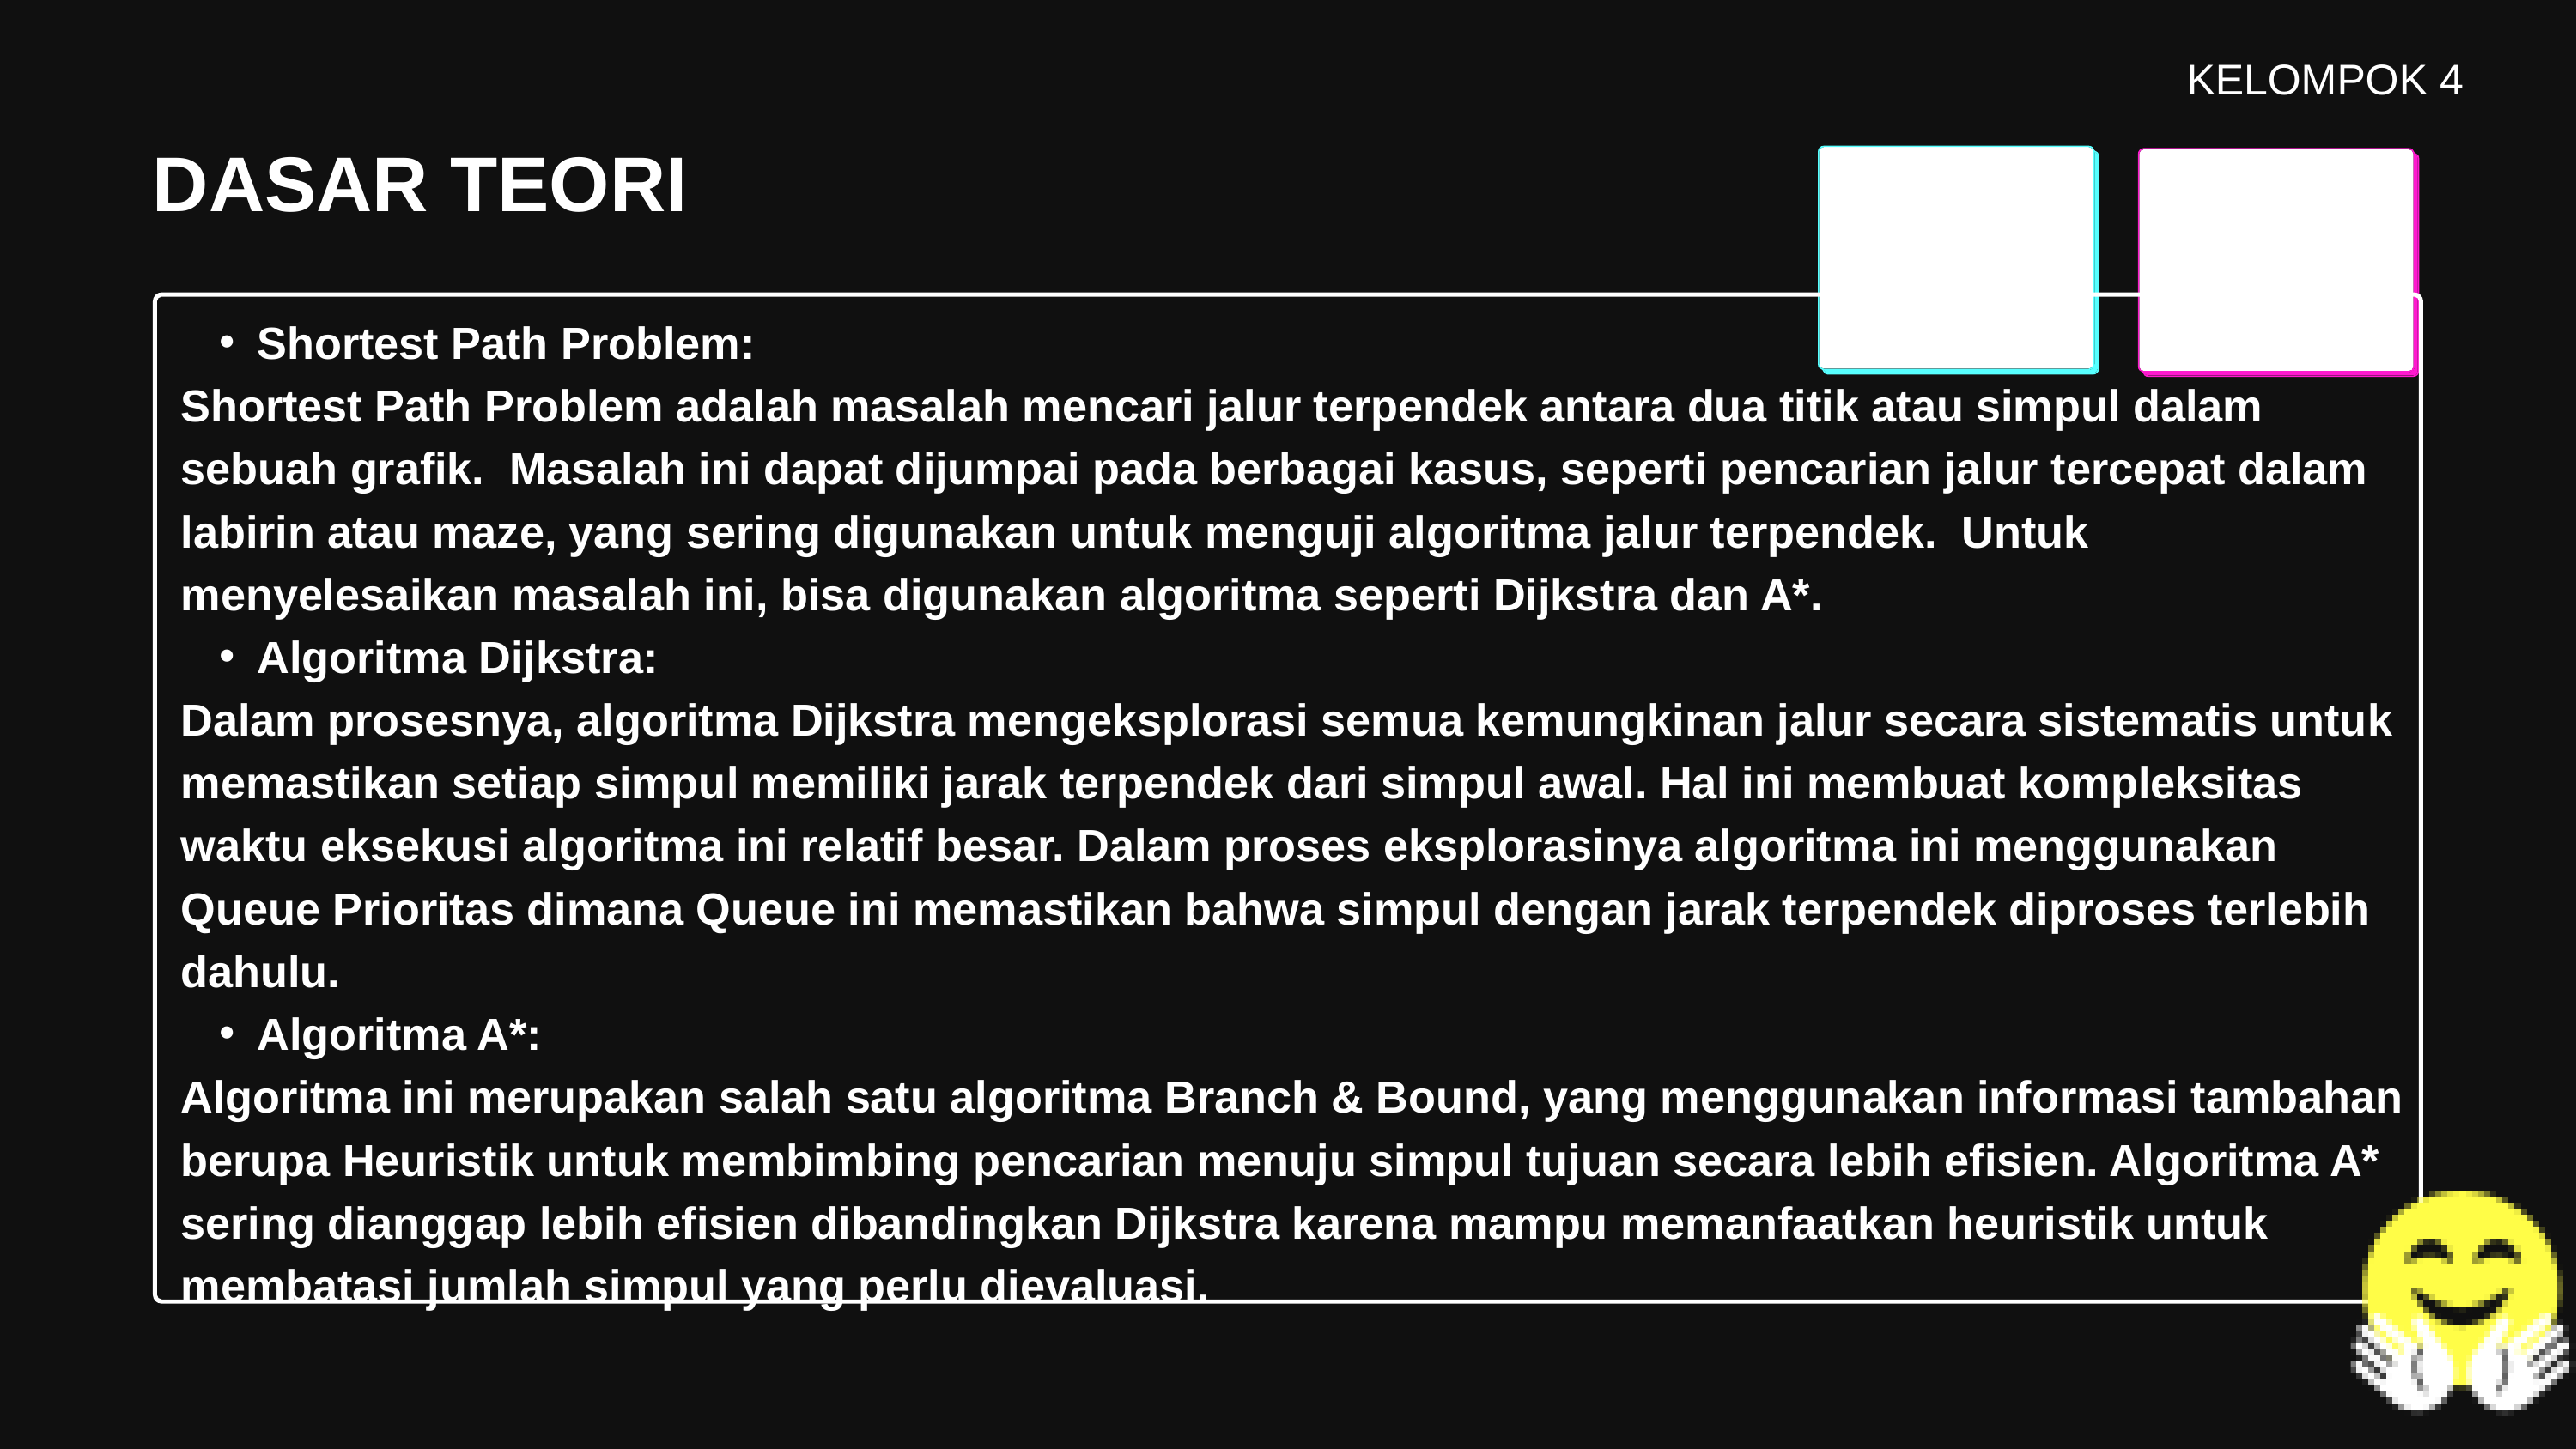

KELOMPOK 4
DASAR TEORI

Shortest Path Problem:
Shortest Path Problem adalah masalah mencari jalur terpendek antara dua titik atau simpul dalam sebuah grafik.  Masalah ini dapat dijumpai pada berbagai kasus, seperti pencarian jalur tercepat dalam labirin atau maze, yang sering digunakan untuk menguji algoritma jalur terpendek.  Untuk menyelesaikan masalah ini, bisa digunakan algoritma seperti Dijkstra dan A*.
Algoritma Dijkstra:
Dalam prosesnya, algoritma Dijkstra mengeksplorasi semua kemungkinan jalur secara sistematis untuk memastikan setiap simpul memiliki jarak terpendek dari simpul awal. Hal ini membuat kompleksitas waktu eksekusi algoritma ini relatif besar. Dalam proses eksplorasinya algoritma ini menggunakan Queue Prioritas dimana Queue ini memastikan bahwa simpul dengan jarak terpendek diproses terlebih dahulu.
Algoritma A*:
Algoritma ini merupakan salah satu algoritma Branch & Bound, yang menggunakan informasi tambahan berupa Heuristik untuk membimbing pencarian menuju simpul tujuan secara lebih efisien. Algoritma A* sering dianggap lebih efisien dibandingkan Dijkstra karena mampu memanfaatkan heuristik untuk membatasi jumlah simpul yang perlu dievaluasi.